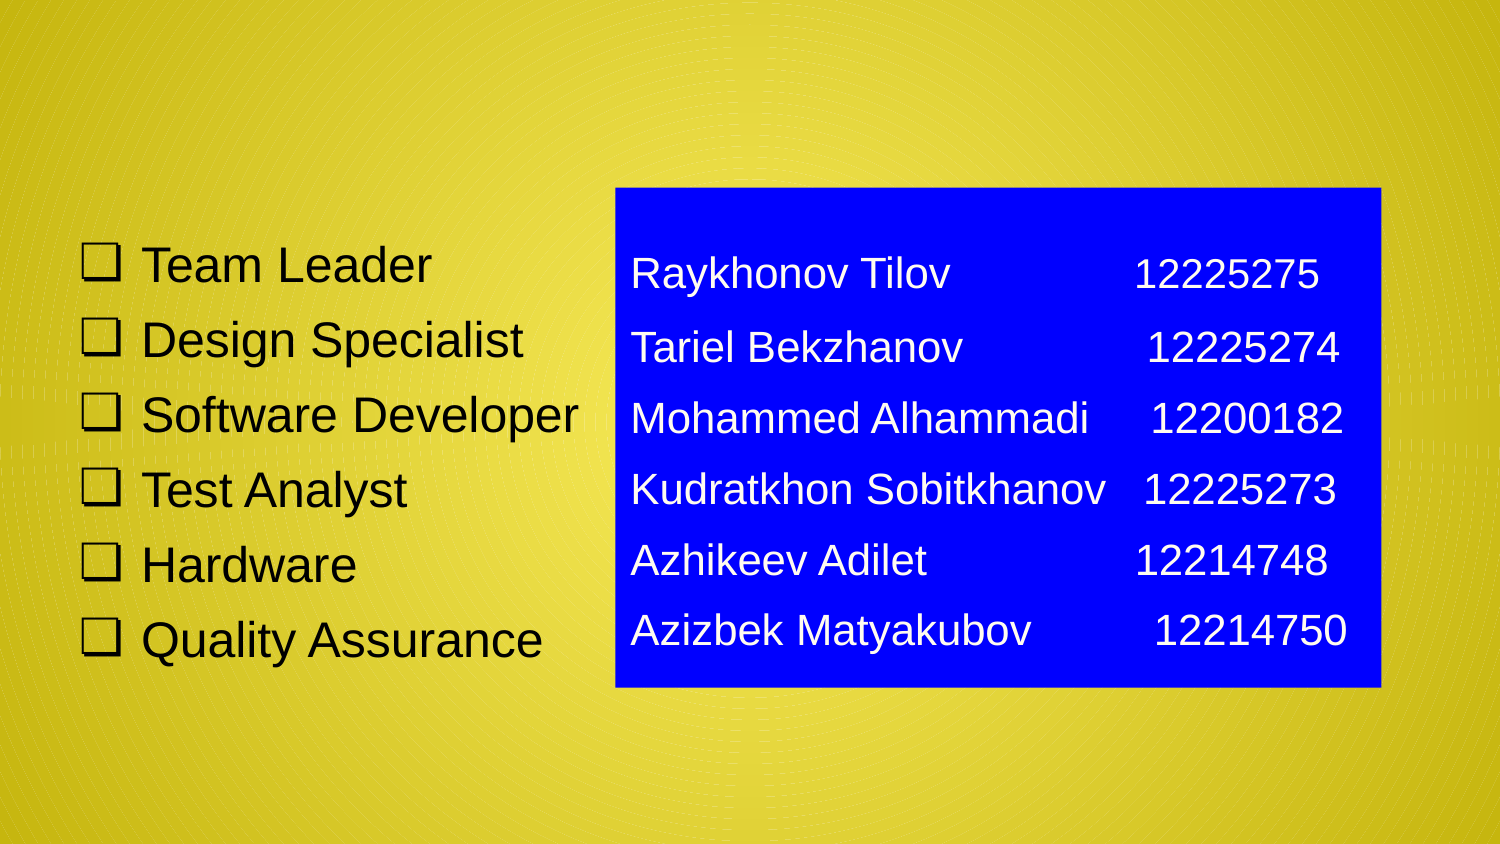

Raykhonov Tilov            12225275
Tariel Bekzhanov               12225274
Mohammed Alhammadi     12200182
Kudratkhon Sobitkhanov   12225273
Azhikeev Adilet                 12214748
Azizbek Matyakubov          12214750

Team Leader
Design Specialist
Software Developer
Test Analyst
Hardware
Quality Assurance